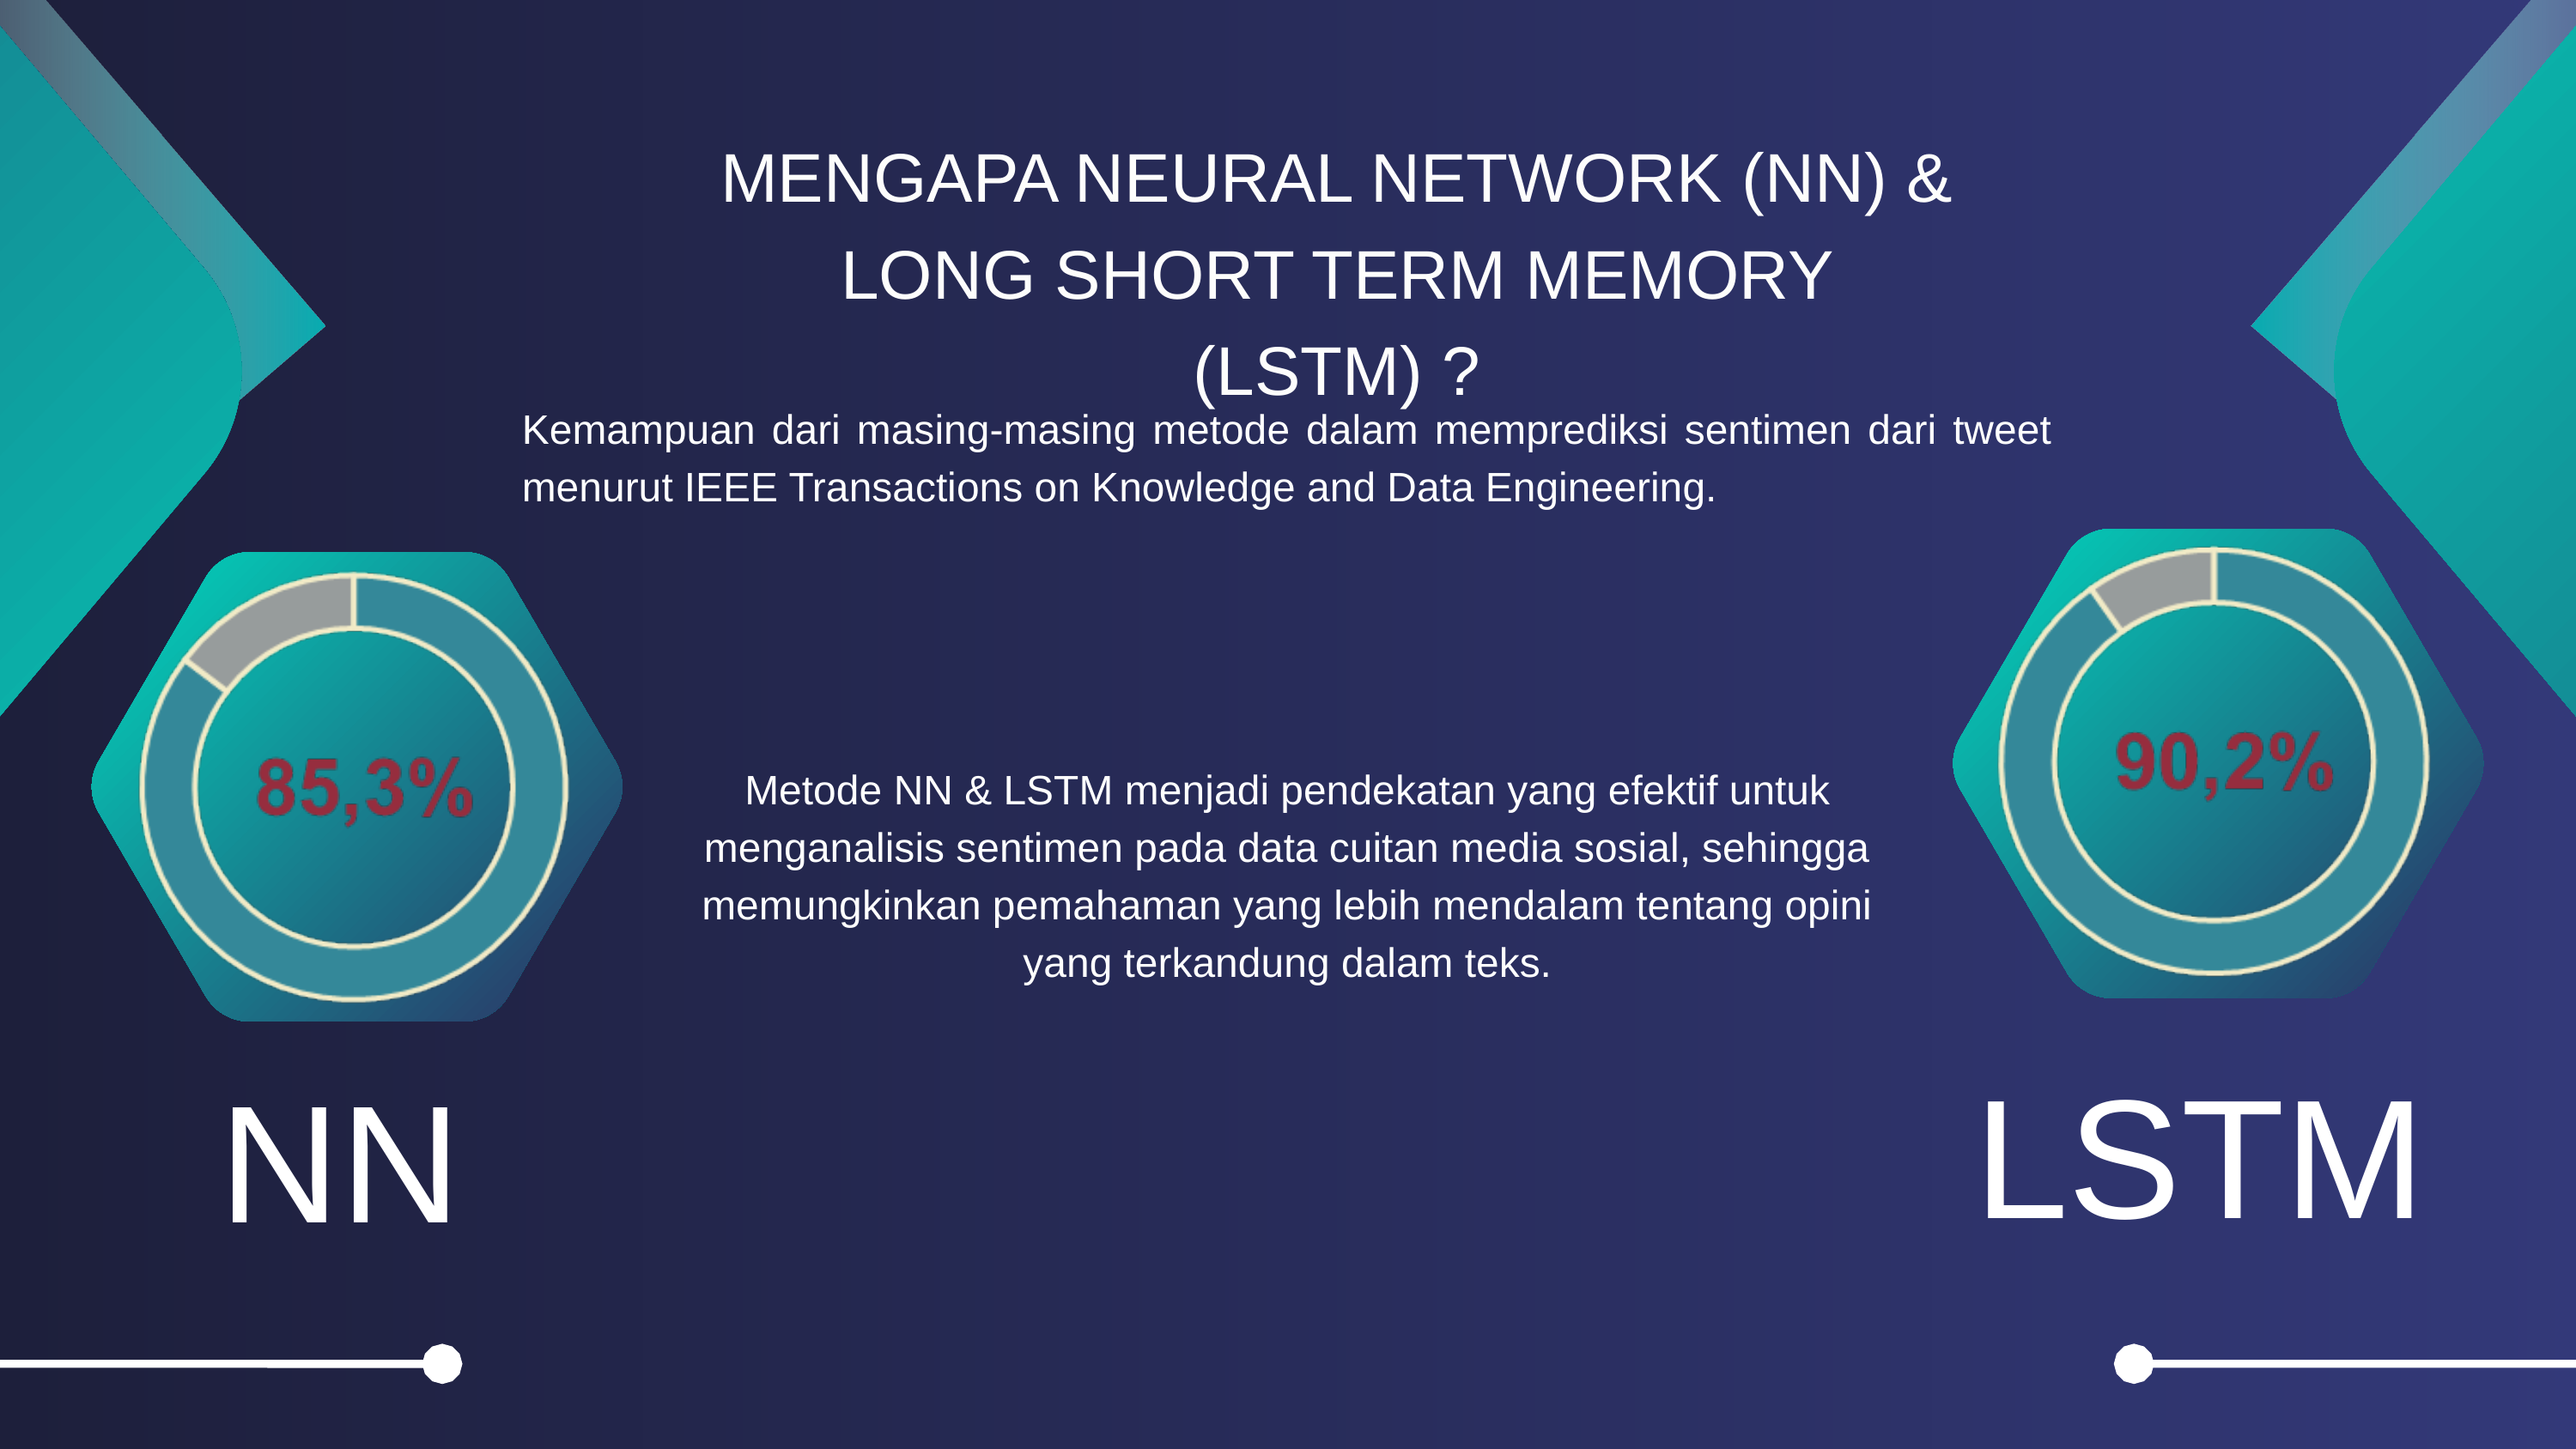

MENGAPA NEURAL NETWORK (NN) & LONG SHORT TERM MEMORY (LSTM) ?
Kemampuan dari masing-masing metode dalam memprediksi sentimen dari tweet menurut IEEE Transactions on Knowledge and Data Engineering.

Metode NN & LSTM menjadi pendekatan yang efektif untuk menganalisis sentimen pada data cuitan media sosial, sehingga memungkinkan pemahaman yang lebih mendalam tentang opini yang terkandung dalam teks.
LSTM
NN